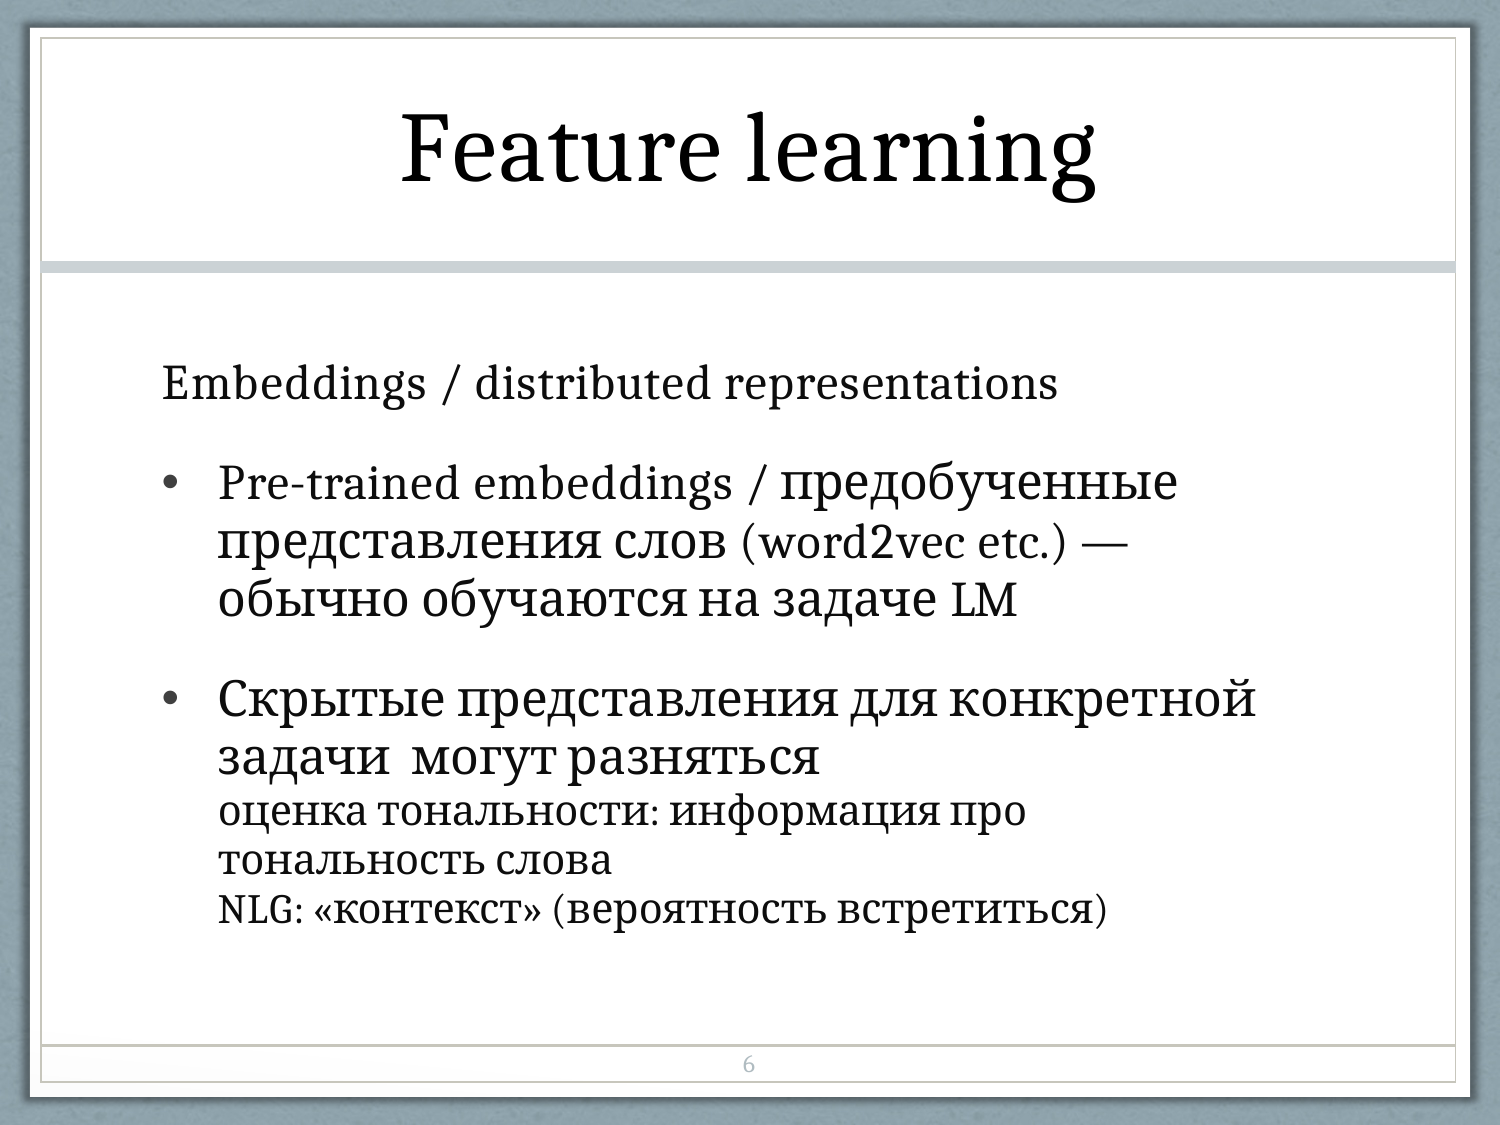

| Feature learning |
| --- |
| Embeddings / distributed representations Pre-trained embeddings / предобученные представления слов (word2vec etc.) — обычно обучаются на задаче LM Скрытые представления для конкретной задачи могут разняться оценка тональности: информация про тональность слова NLG: «контекст» (вероятность встретиться) |
| 6 |